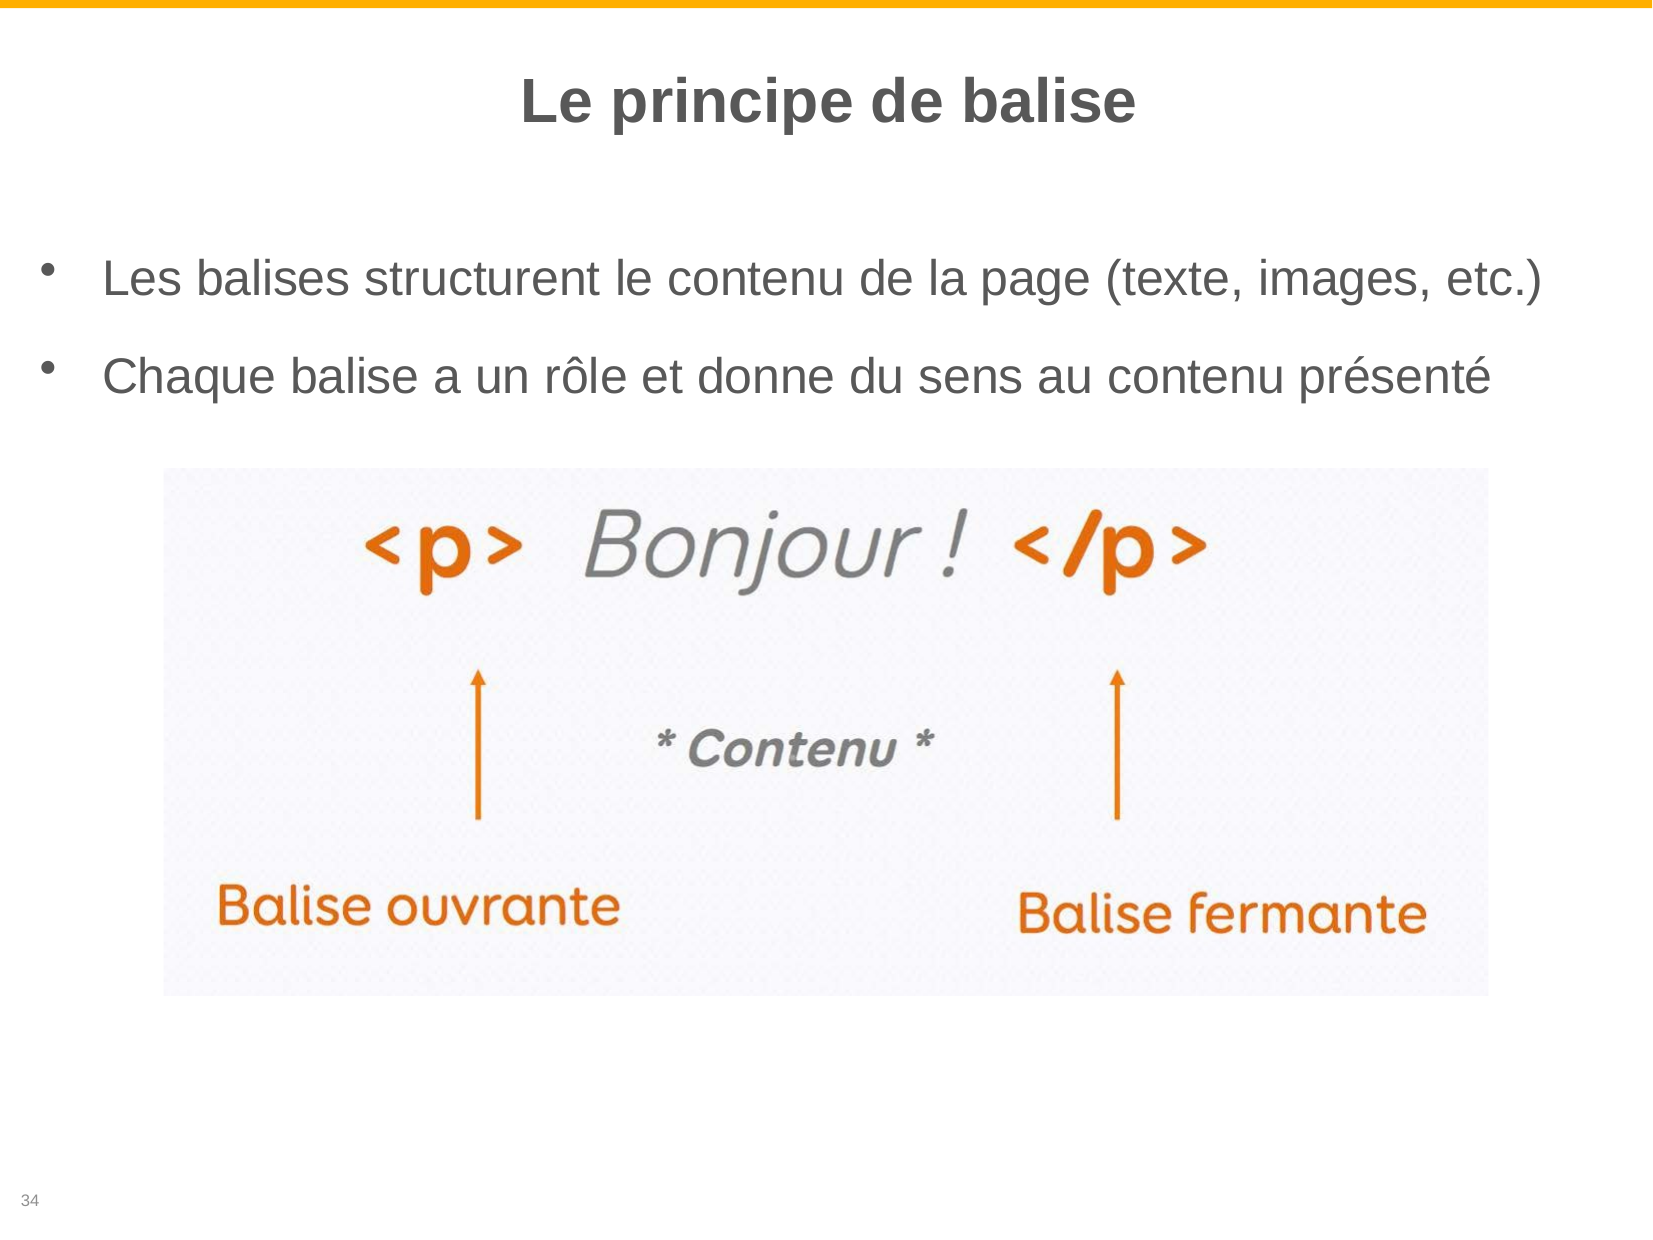

# Le principe de balise
Les balises structurent le contenu de la page (texte, images, etc.)
Chaque balise a un rôle et donne du sens au contenu présenté

34